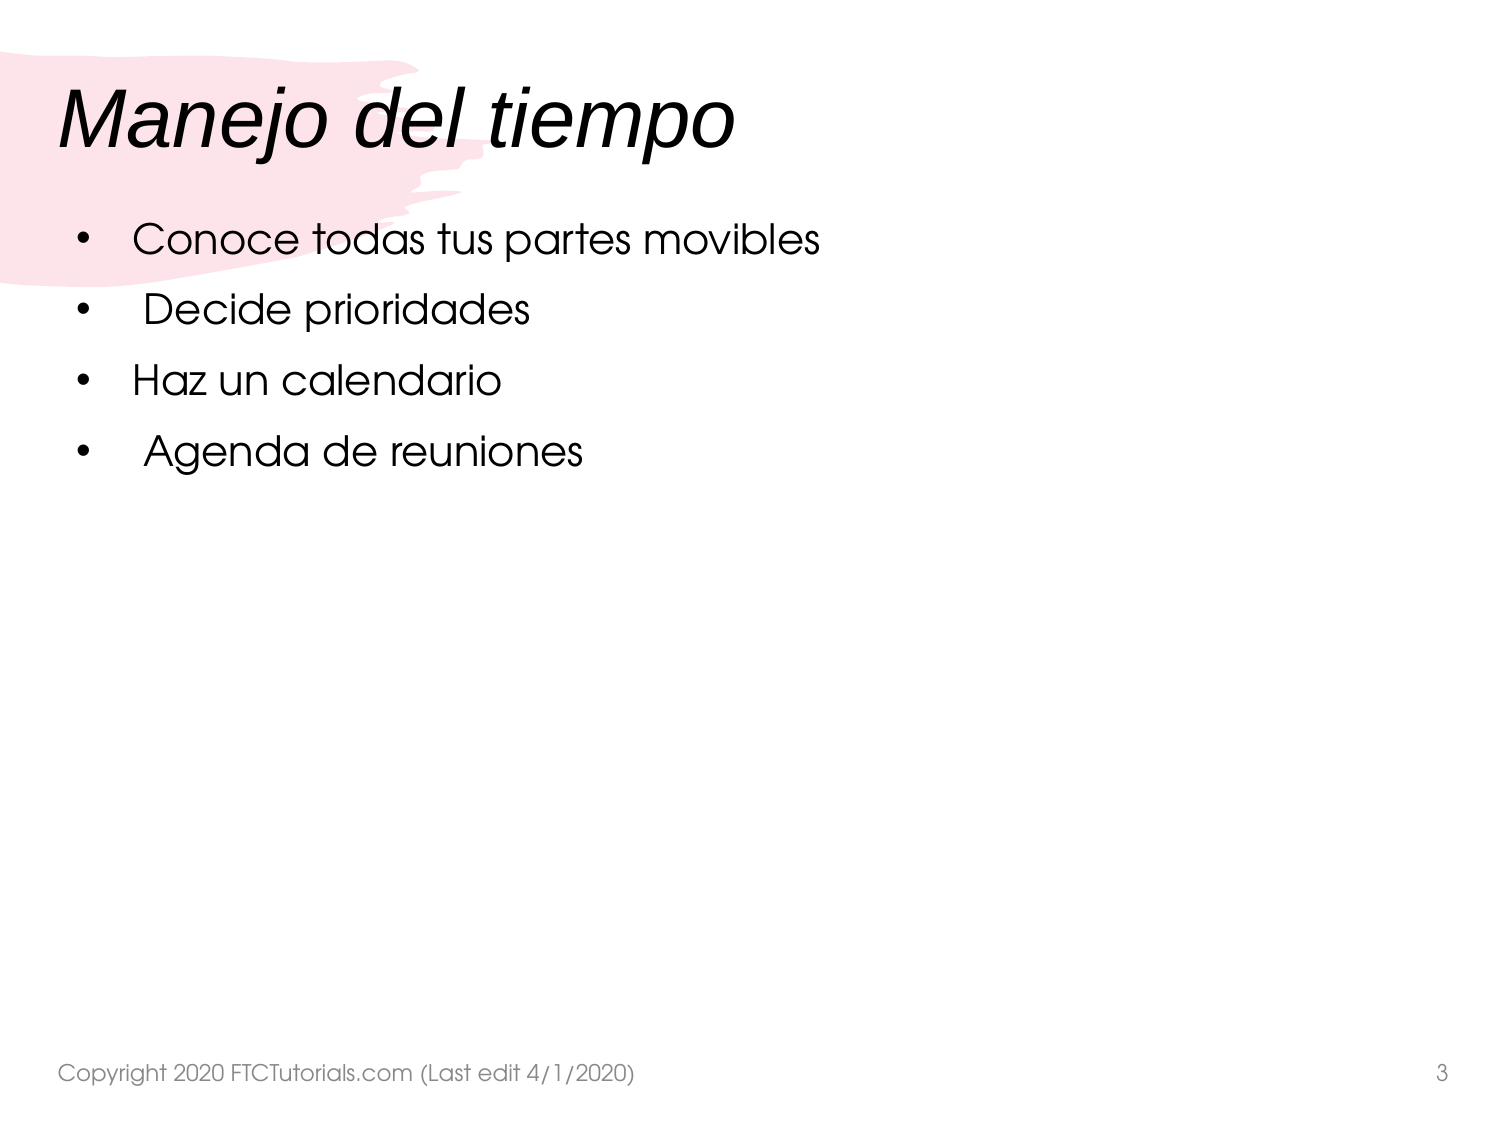

# Manejo del tiempo
Conoce todas tus partes movibles
 Decide prioridades
Haz un calendario
 Agenda de reuniones
Copyright 2020 FTCTutorials.com (Last edit 4/1/2020)
3